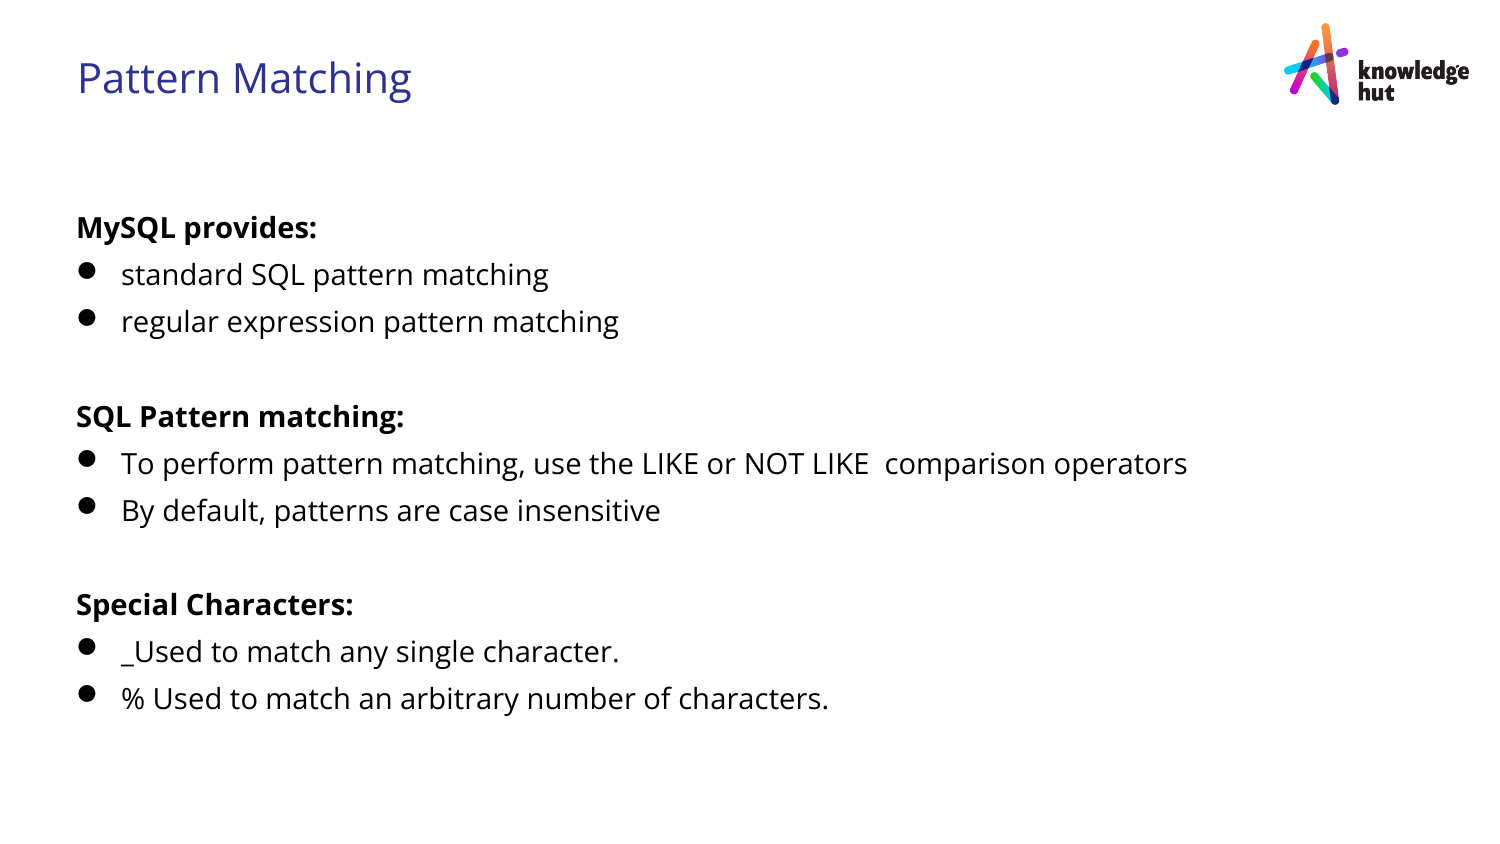

Pattern Matching
MySQL provides:
standard SQL pattern matching
regular expression pattern matching

SQL Pattern matching:
To perform pattern matching, use the LIKE or NOT LIKE  comparison operators
By default, patterns are case insensitive

Special Characters:
_Used to match any single character.
% Used to match an arbitrary number of characters.